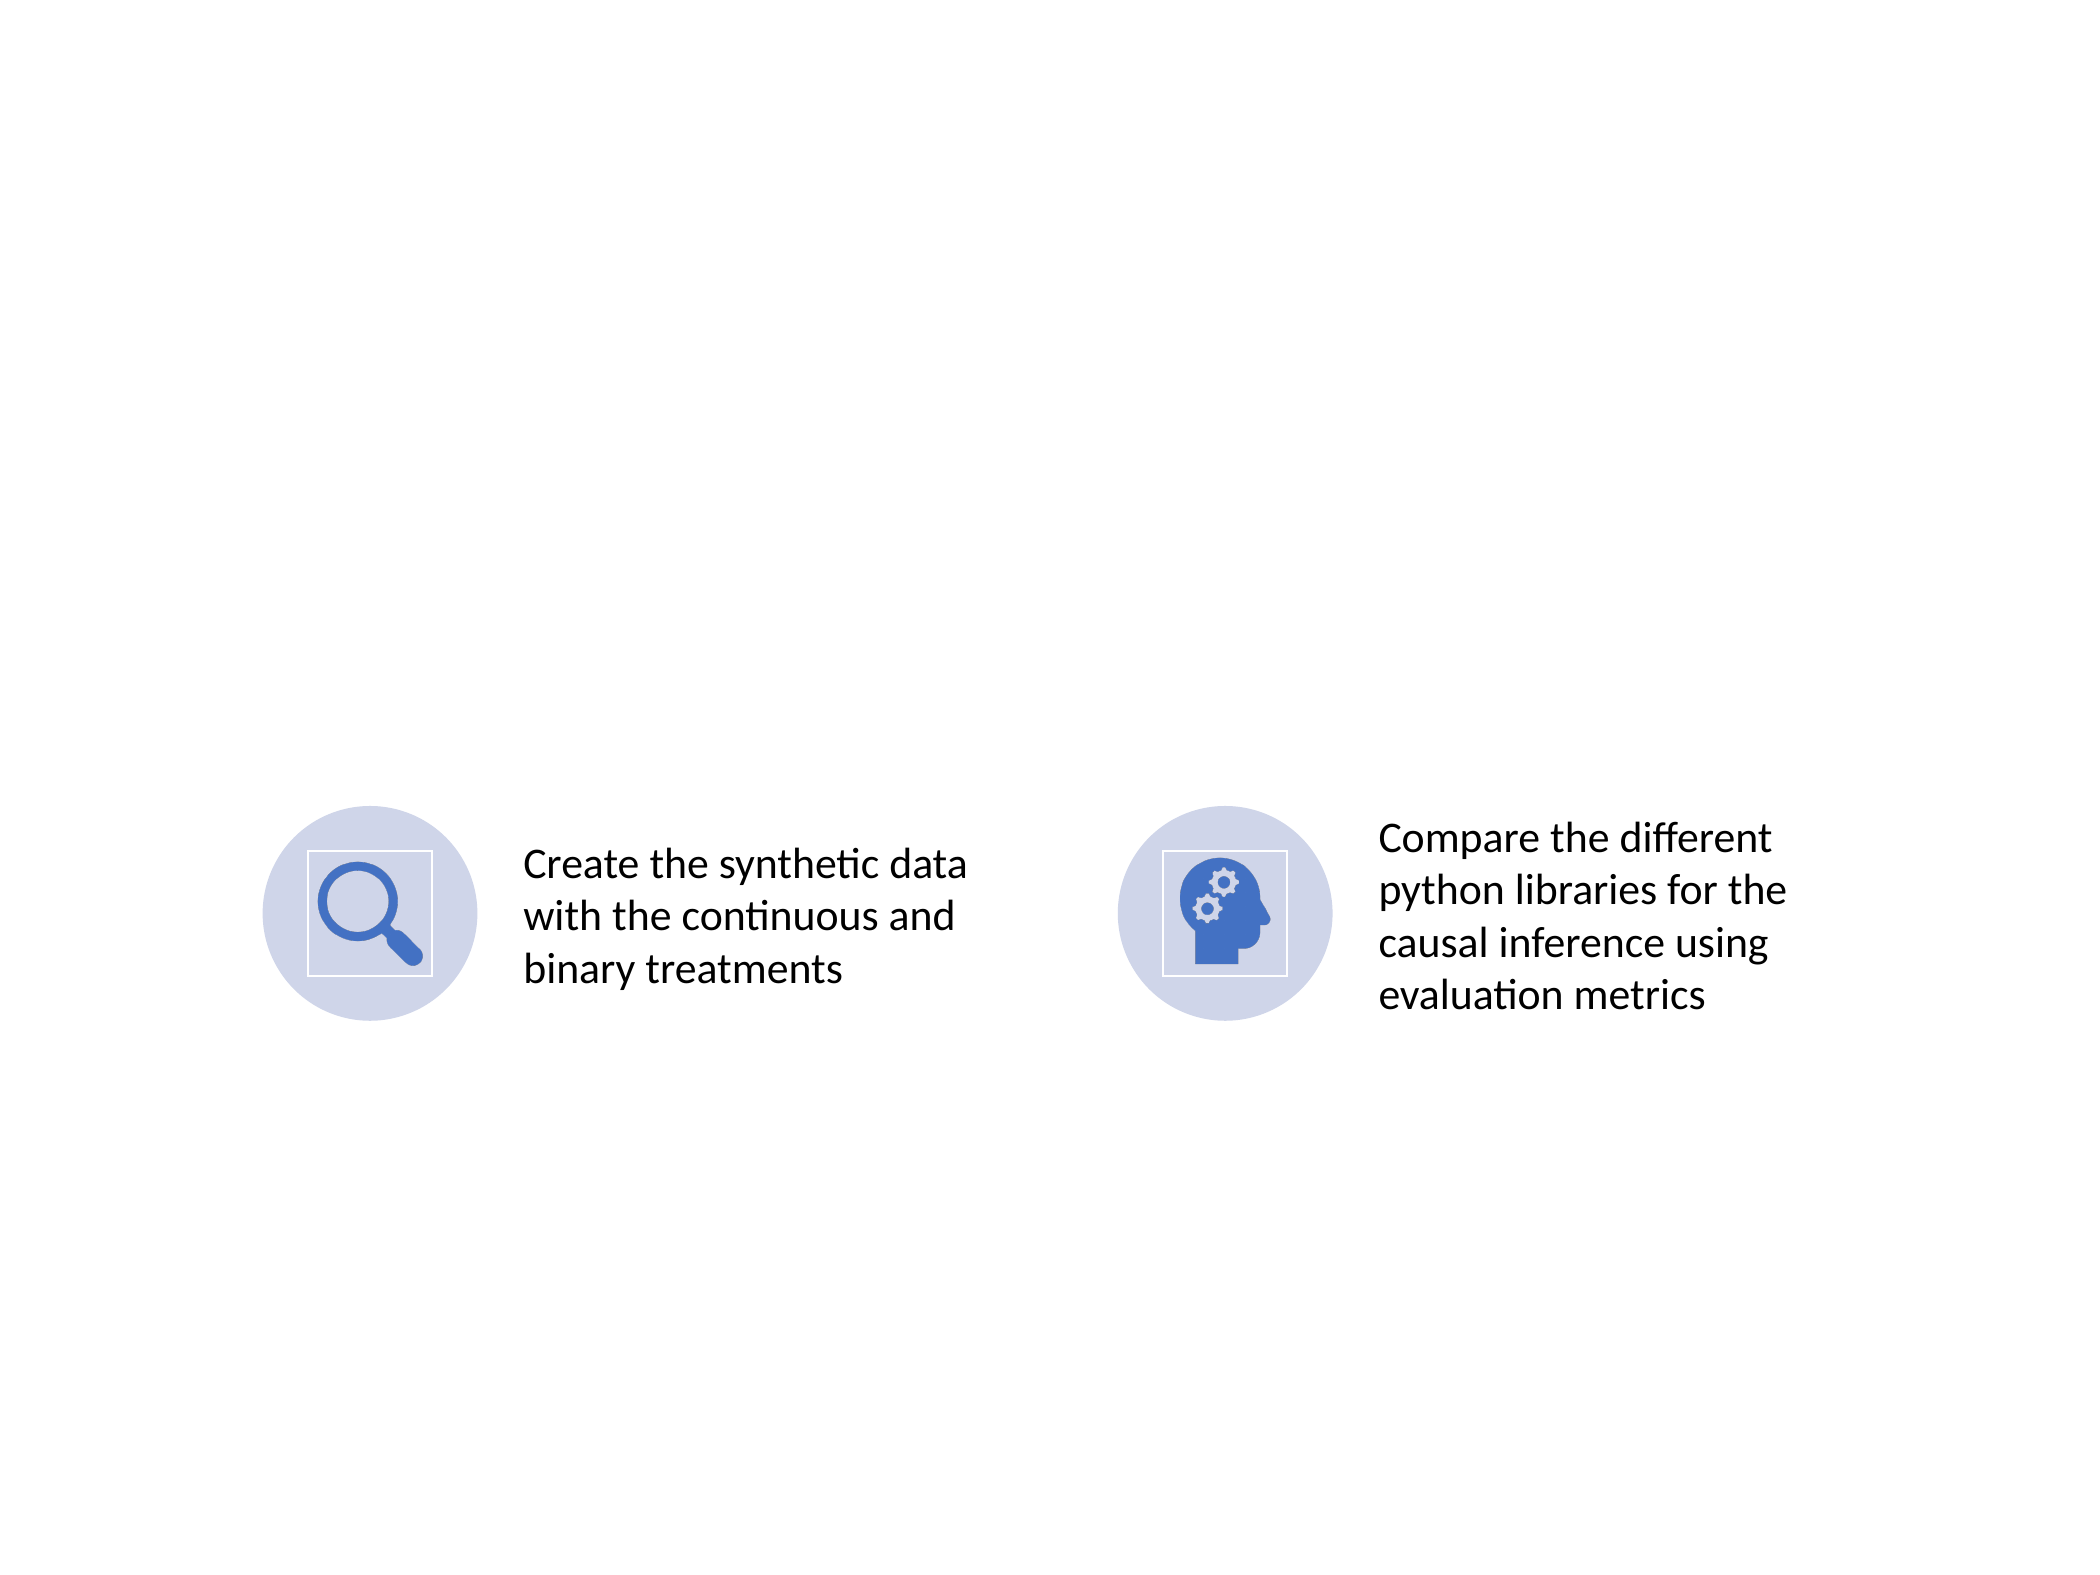

# Aims of the Dissertation
Create the synthetic data with the continuous and binary treatments
Compare the different python libraries for the causal inference using evaluation metrics